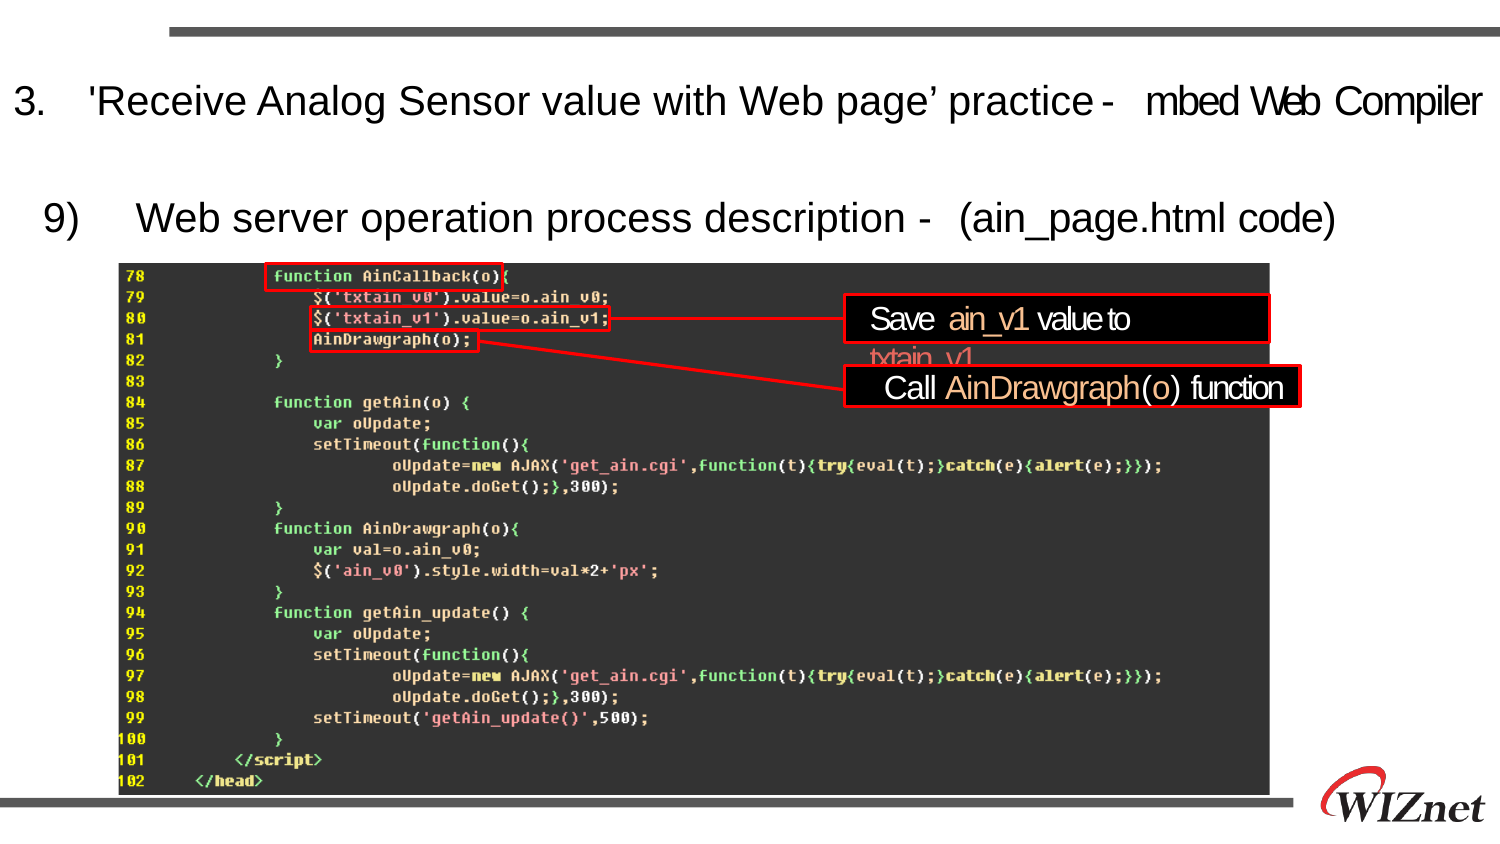

# 3.	 'Receive Analog Sensor value with Web page’ practice   - mbed Web Compiler
9)	 Web server operation process description - (ain_page.html code)

Save  ain_v1 value to  txtain_v1

Call AinDrawgraph(o) function